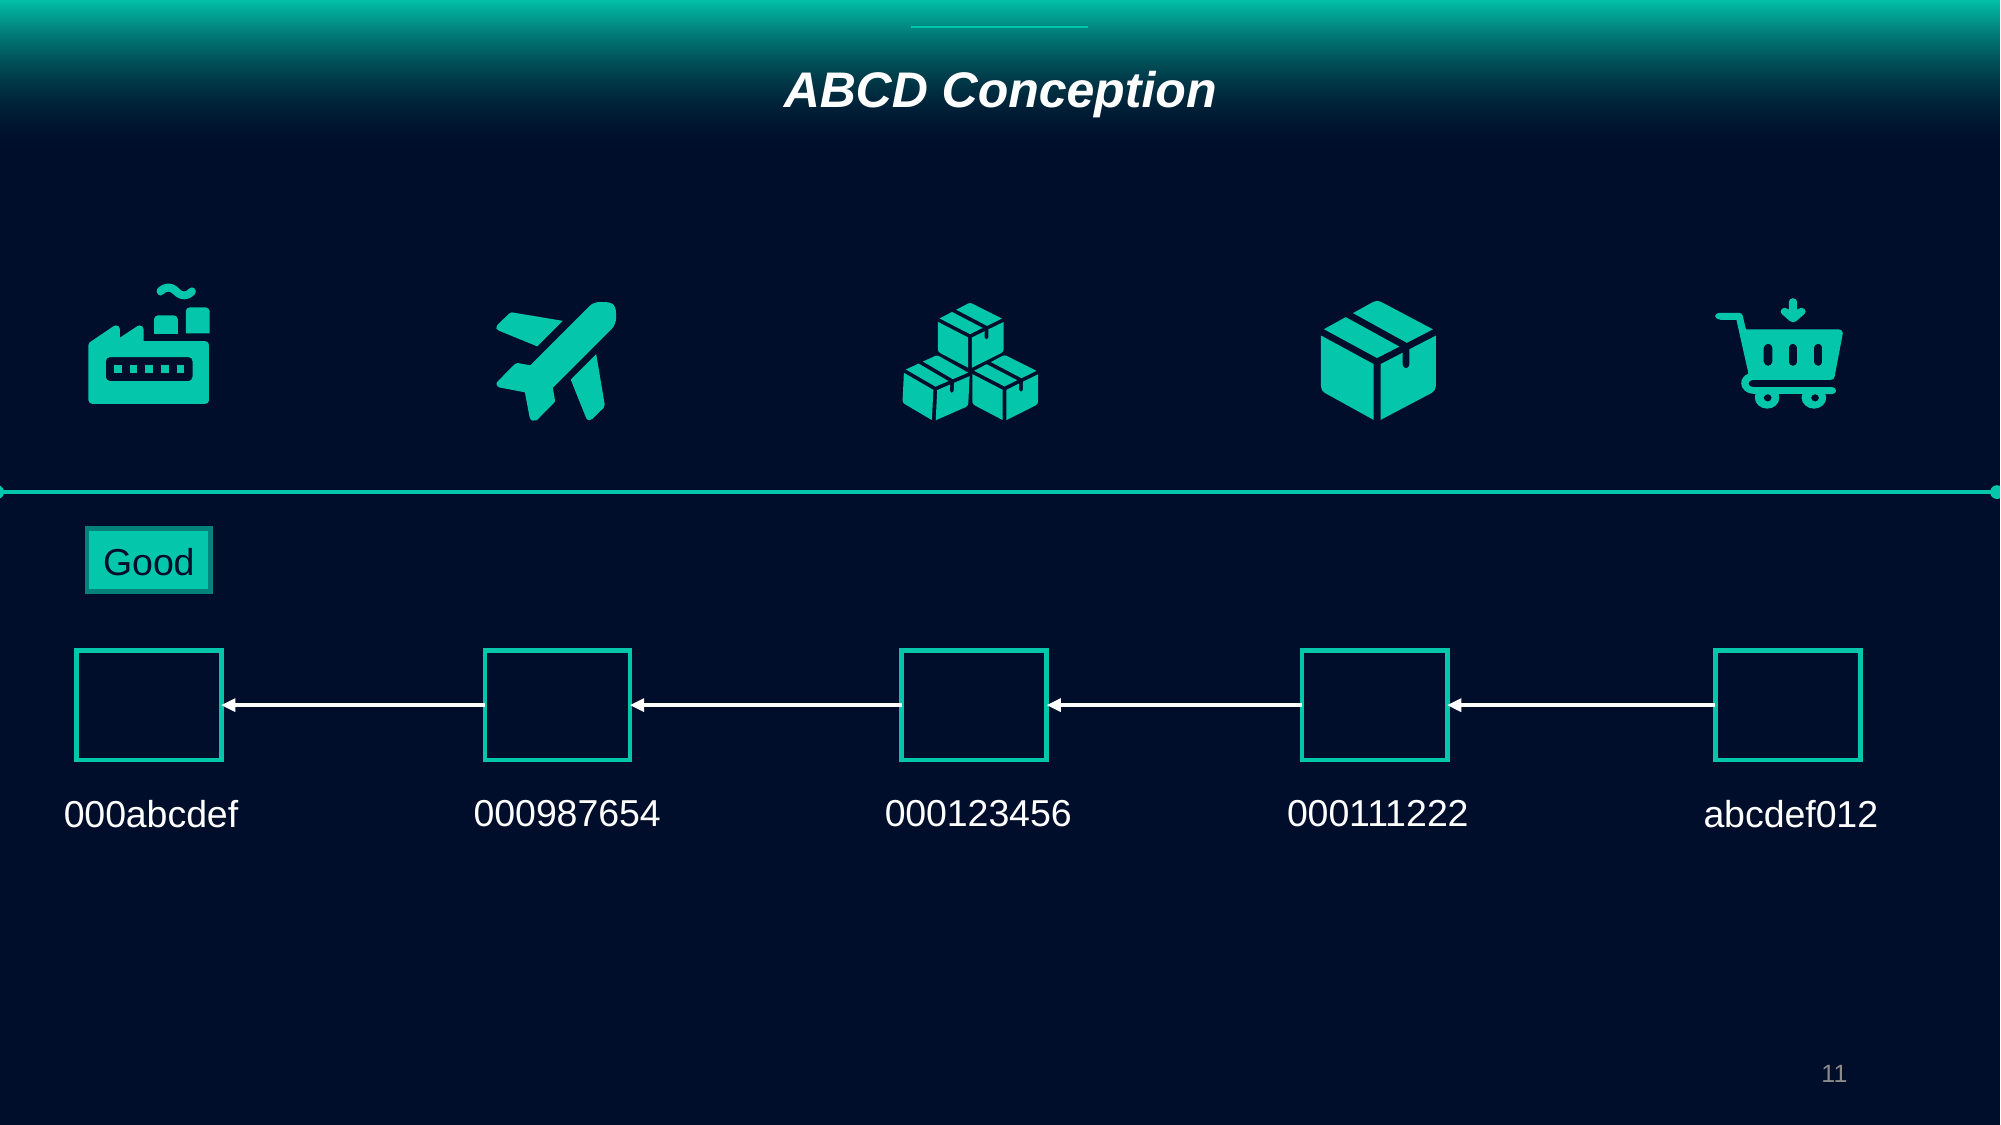

ABCD Conception

Good

123456789
abcdef012
aaabbbccc
123456789
abcdef012
aaabbbccc
000111222
123456789
abcdef012
aaabbbccc
000123456
123456789
abcdef012
aaabbbccc
000987654
000abcdef
abcdef012
11